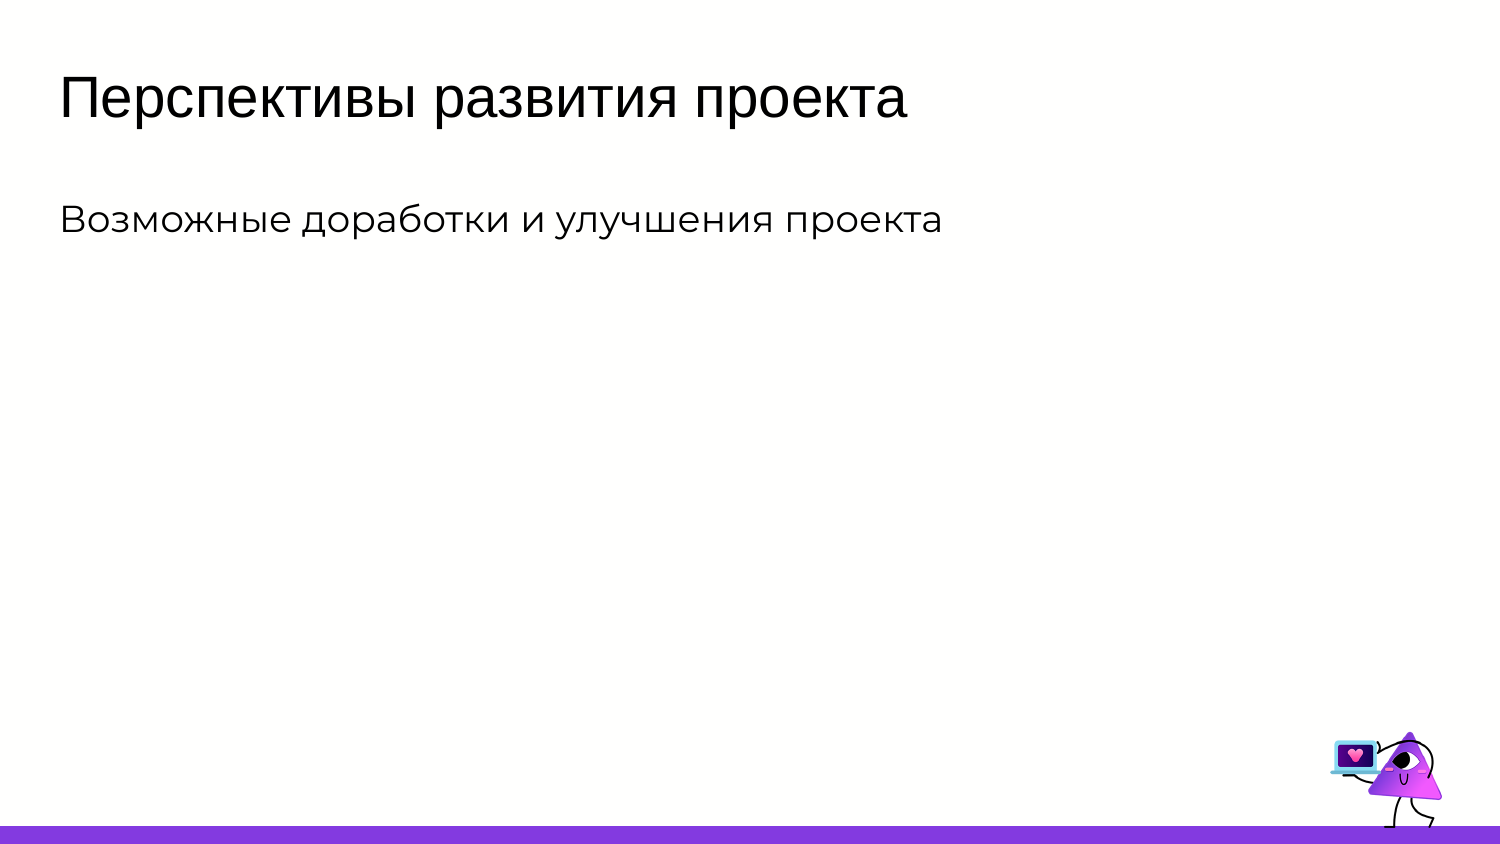

# Перспективы развития проекта
Возможные доработки и улучшения проекта